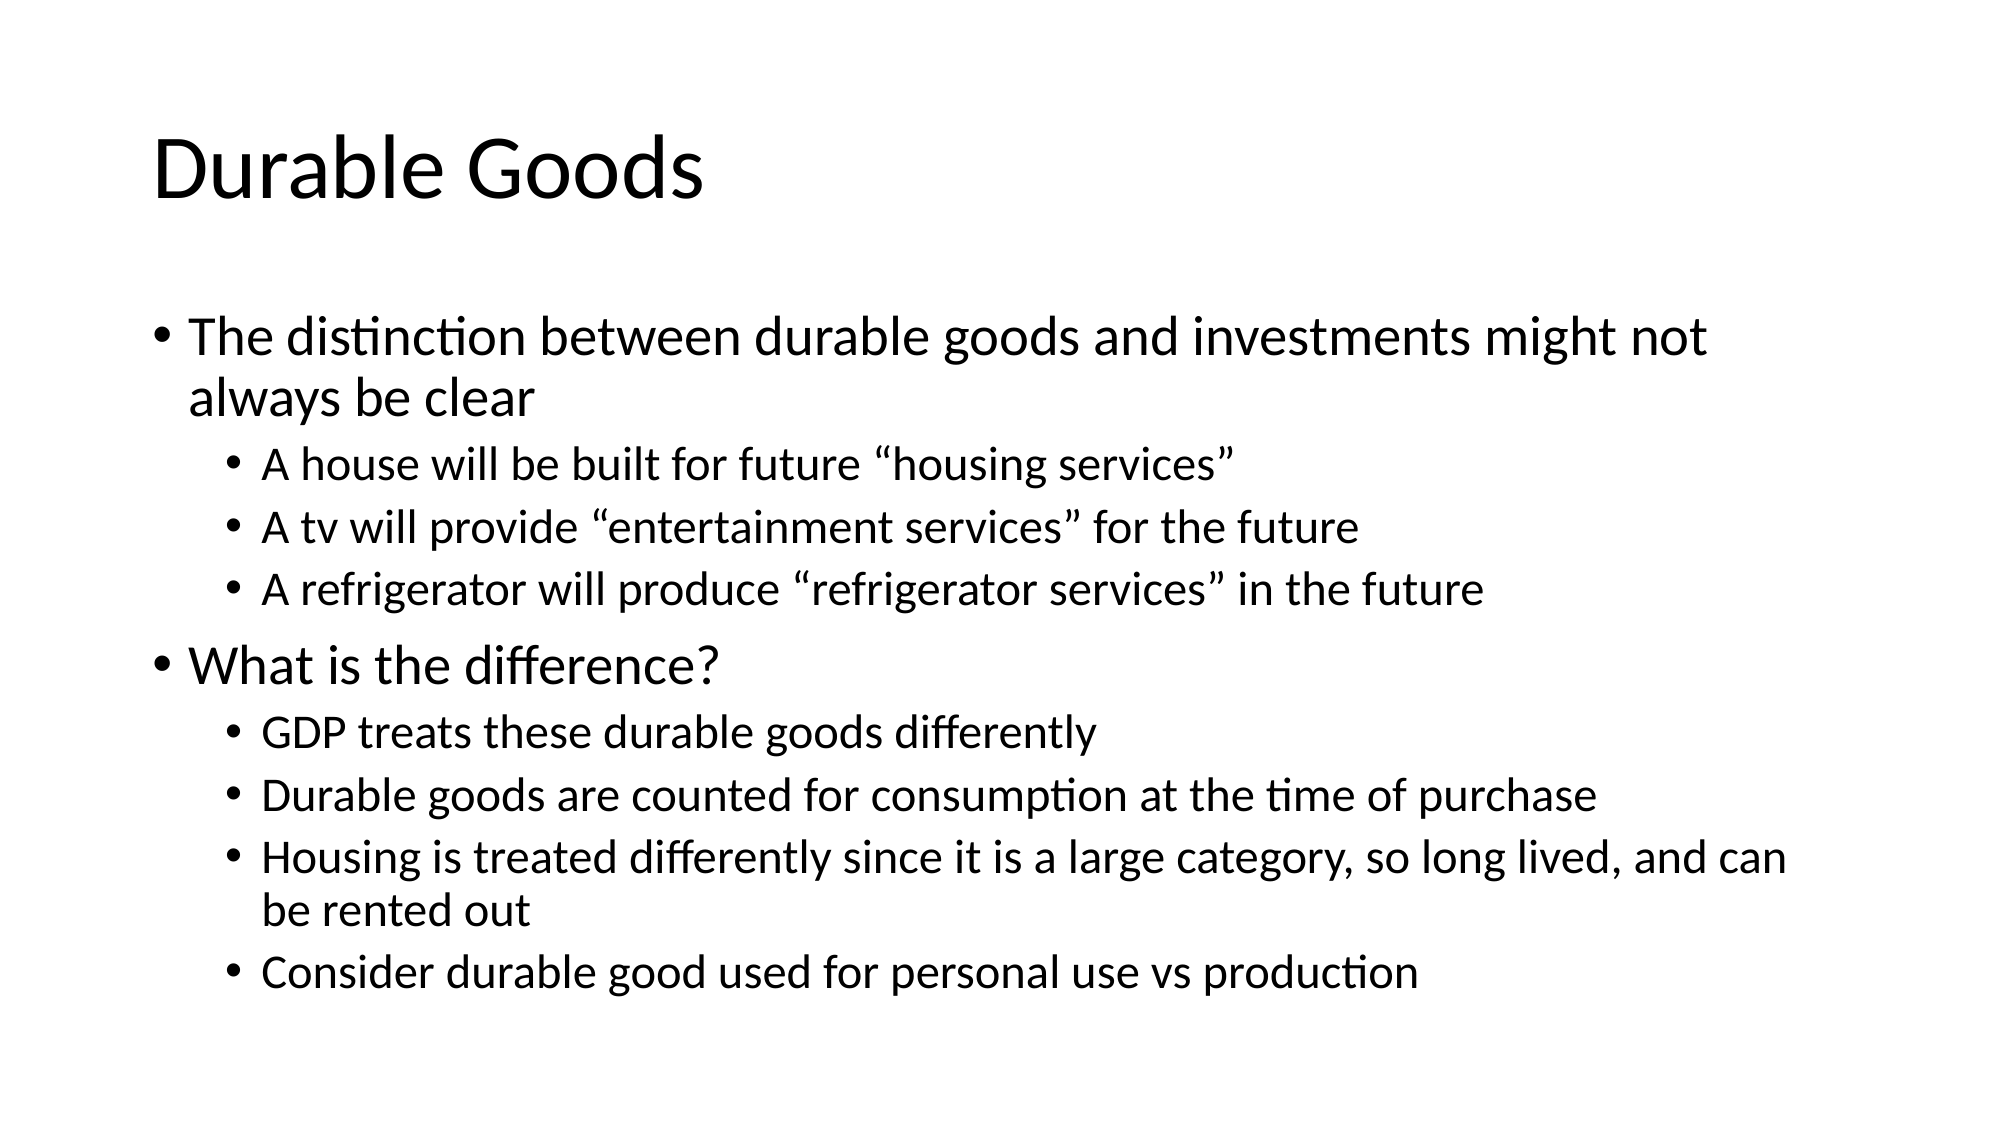

# Durable Goods
The distinction between durable goods and investments might not always be clear
A house will be built for future “housing services”
A tv will provide “entertainment services” for the future
A refrigerator will produce “refrigerator services” in the future
What is the difference?
GDP treats these durable goods differently
Durable goods are counted for consumption at the time of purchase
Housing is treated differently since it is a large category, so long lived, and can be rented out
Consider durable good used for personal use vs production